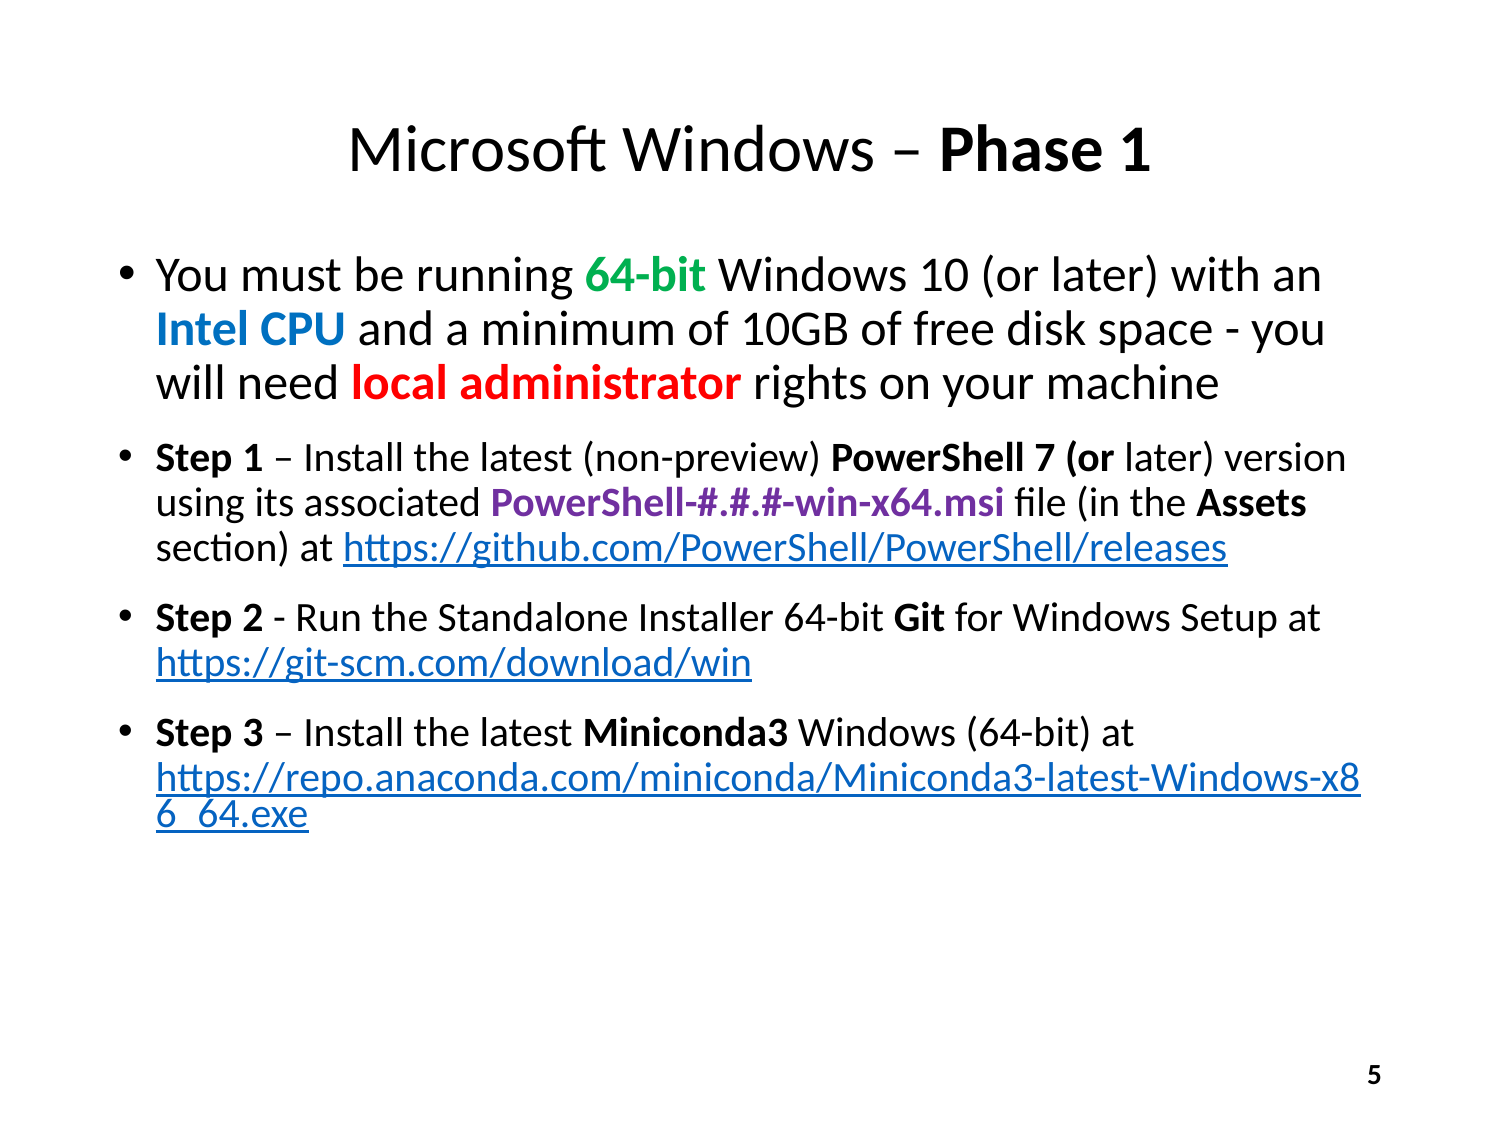

# Microsoft Windows – Phase 1
You must be running 64-bit Windows 10 (or later) with an Intel CPU and a minimum of 10GB of free disk space - you will need local administrator rights on your machine
Step 1 – Install the latest (non-preview) PowerShell 7 (or later) version using its associated PowerShell-#.#.#-win-x64.msi file (in the Assets section) at https://github.com/PowerShell/PowerShell/releases
Step 2 - Run the Standalone Installer 64-bit Git for Windows Setup at https://git-scm.com/download/win
Step 3 – Install the latest Miniconda3 Windows (64-bit) at https://repo.anaconda.com/miniconda/Miniconda3-latest-Windows-x86_64.exe
5